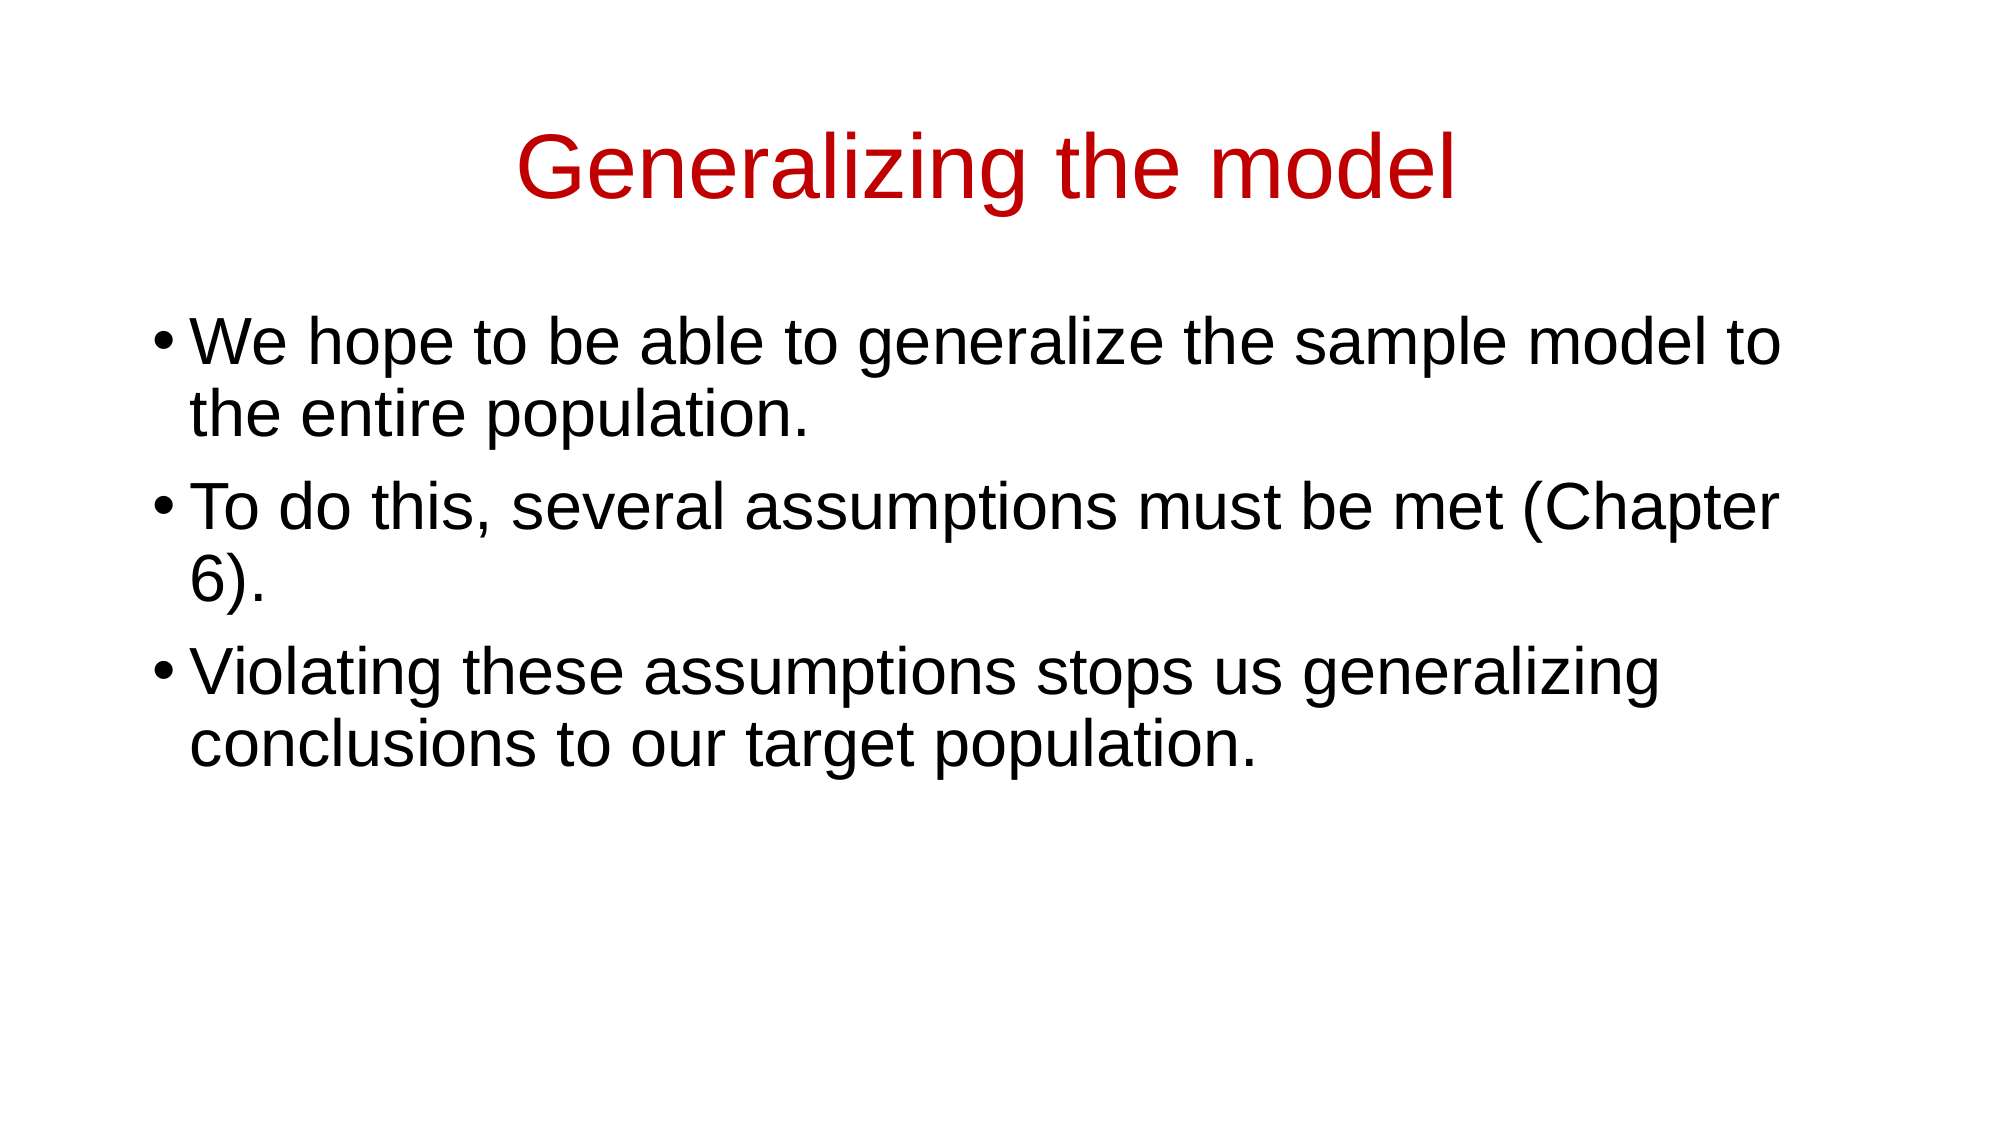

# Generalizing the model
We hope to be able to generalize the sample model to the entire population.
To do this, several assumptions must be met (Chapter 6).
Violating these assumptions stops us generalizing conclusions to our target population.